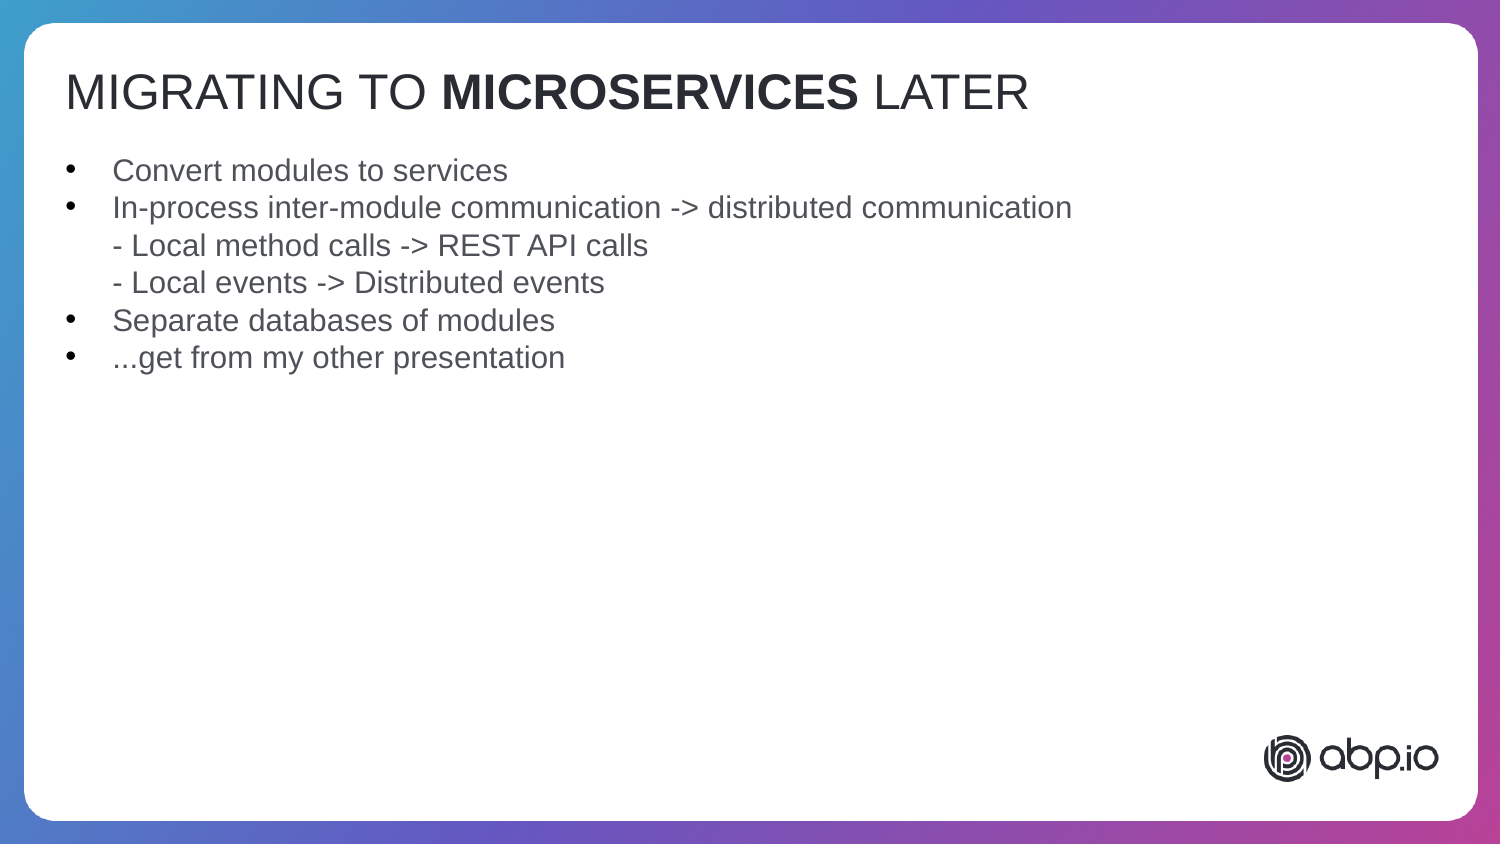

MIGRATING TO MICROSERVICES LATER
Convert modules to services
In-process inter-module communication -> distributed communication
- Local method calls -> REST API calls
- Local events -> Distributed events
Separate databases of modules
...get from my other presentation